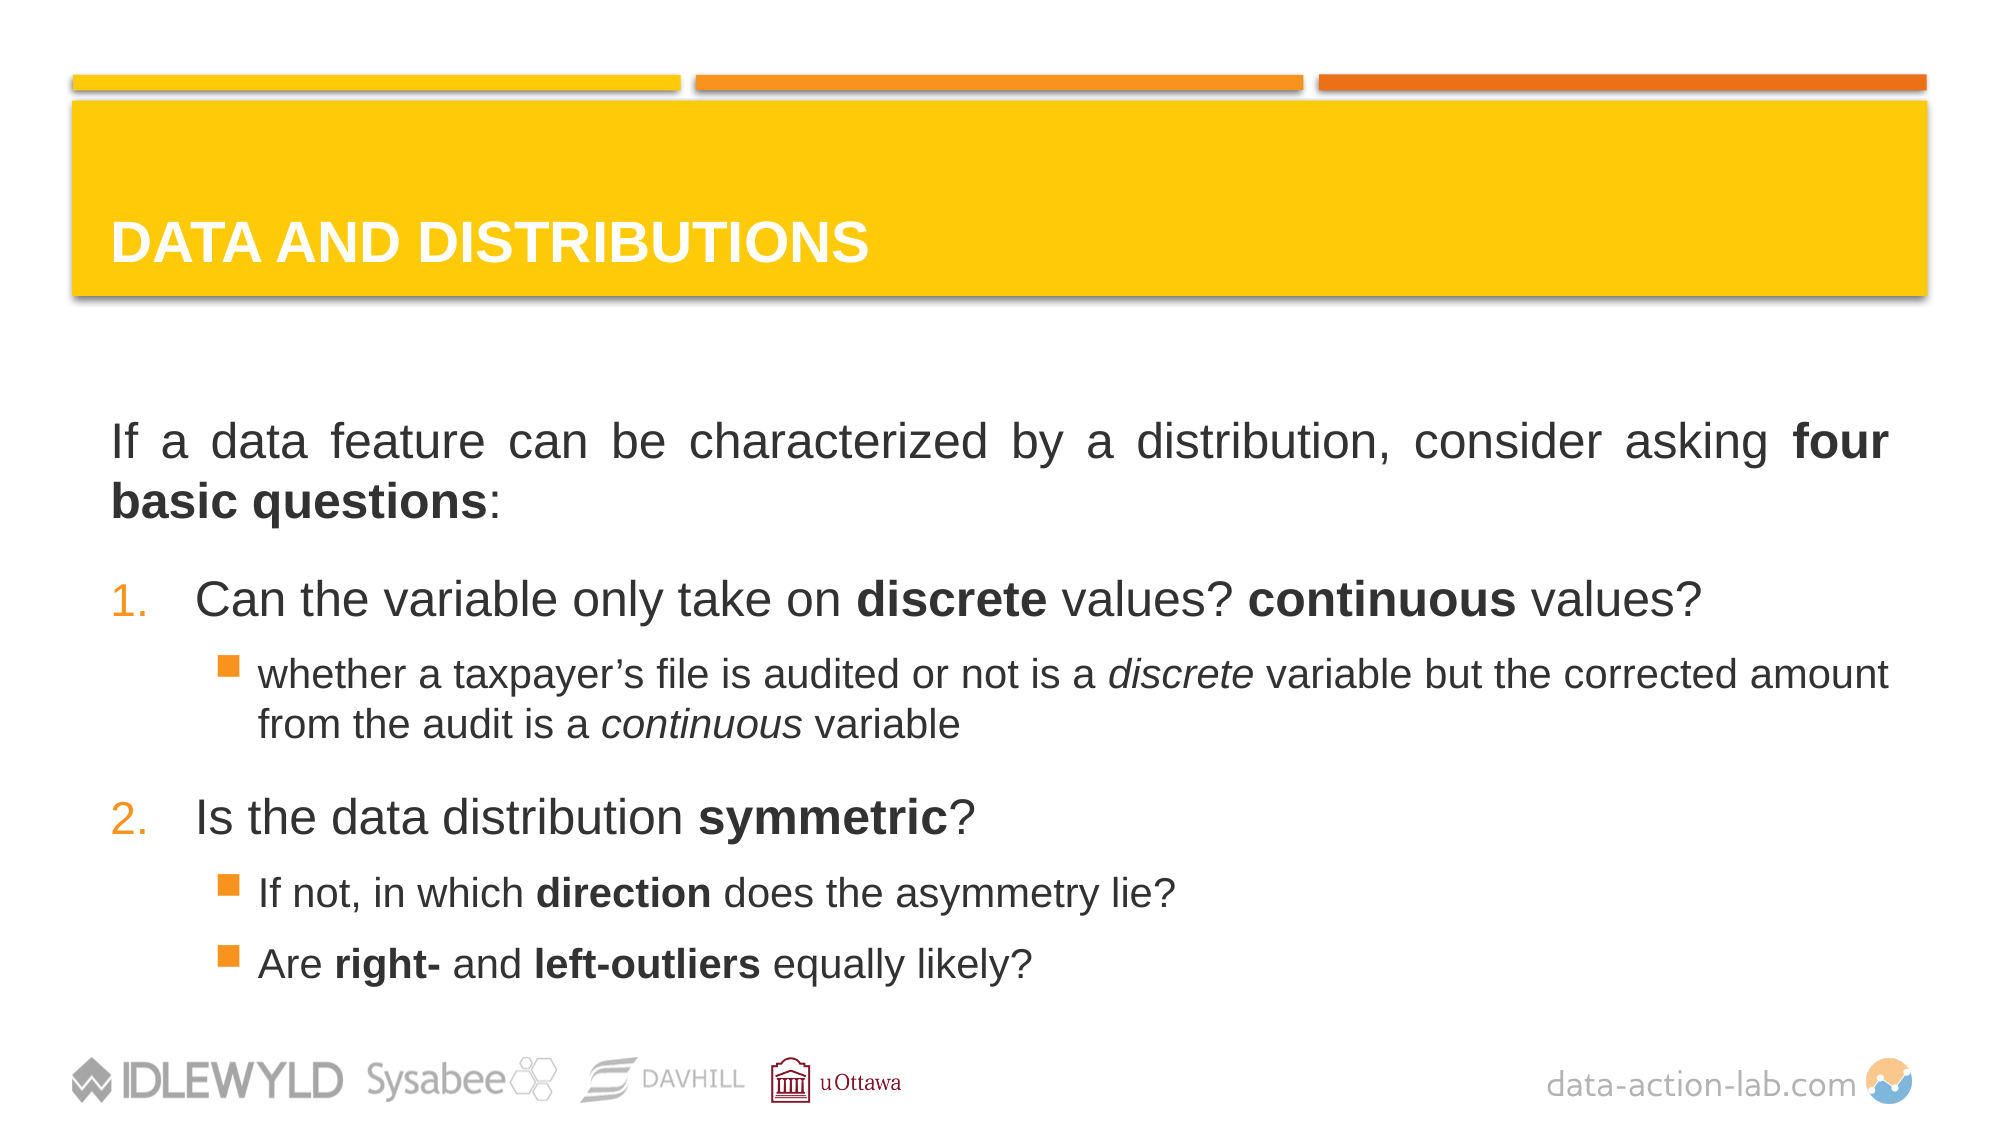

# Data and Distributions
If a data feature can be characterized by a distribution, consider asking four basic questions:

Can the variable only take on discrete values? continuous values?
whether a taxpayer’s file is audited or not is a discrete variable but the corrected amount from the audit is a continuous variable

Is the data distribution symmetric?
If not, in which direction does the asymmetry lie?
Are right- and left-outliers equally likely?